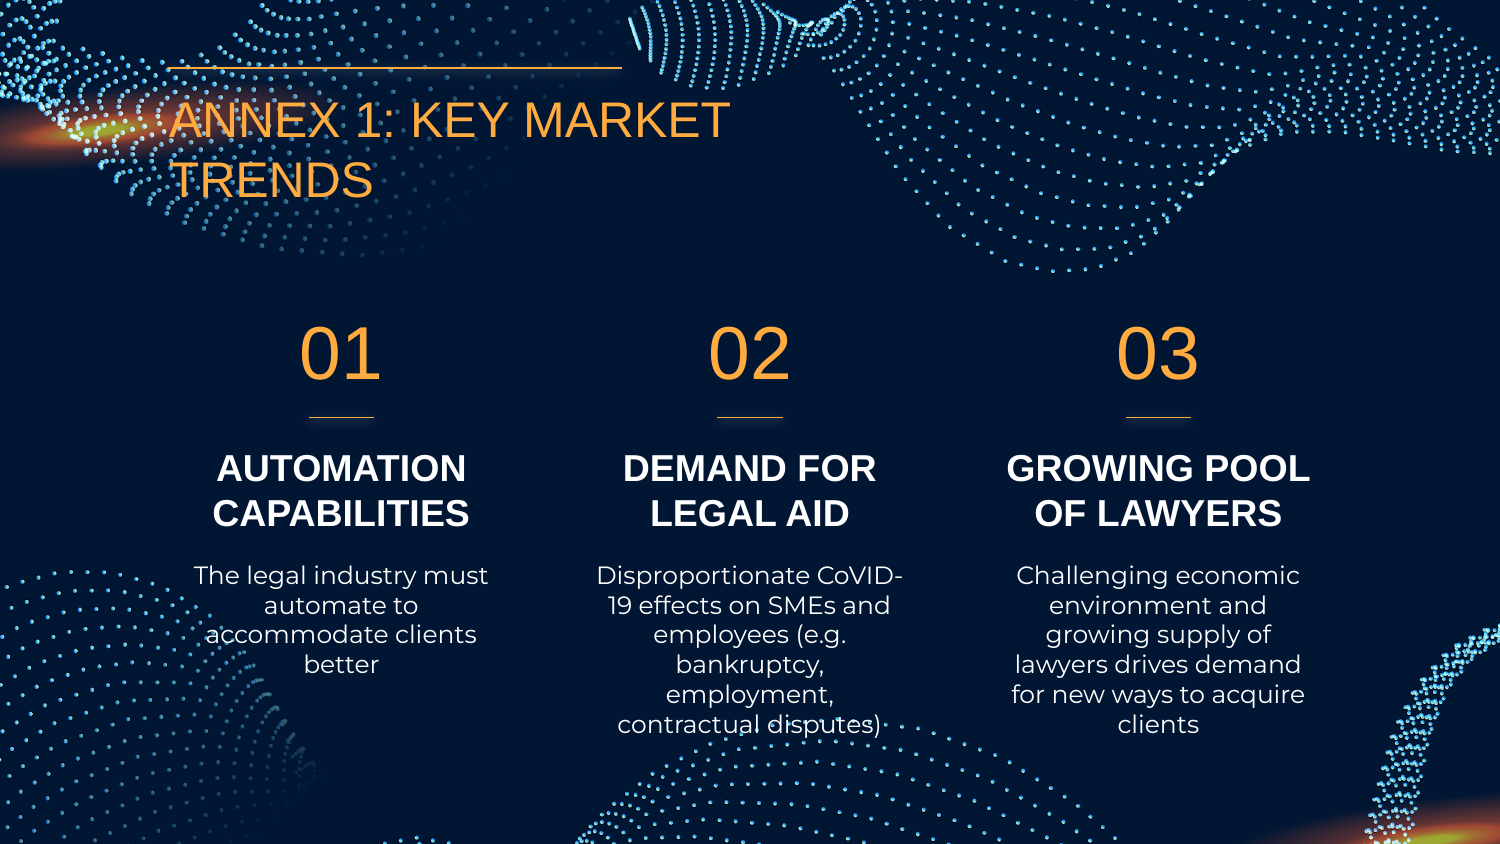

ANNEX 1: KEY MARKET TRENDS
01
02
03
AUTOMATION CAPABILITIES
# DEMAND FOR LEGAL AID
GROWING POOL OF LAWYERS
The legal industry must automate to accommodate clients better
Disproportionate CoVID-19 effects on SMEs and employees (e.g. bankruptcy, employment, contractual disputes)
Challenging economic environment and growing supply of lawyers drives demand for new ways to acquire clients